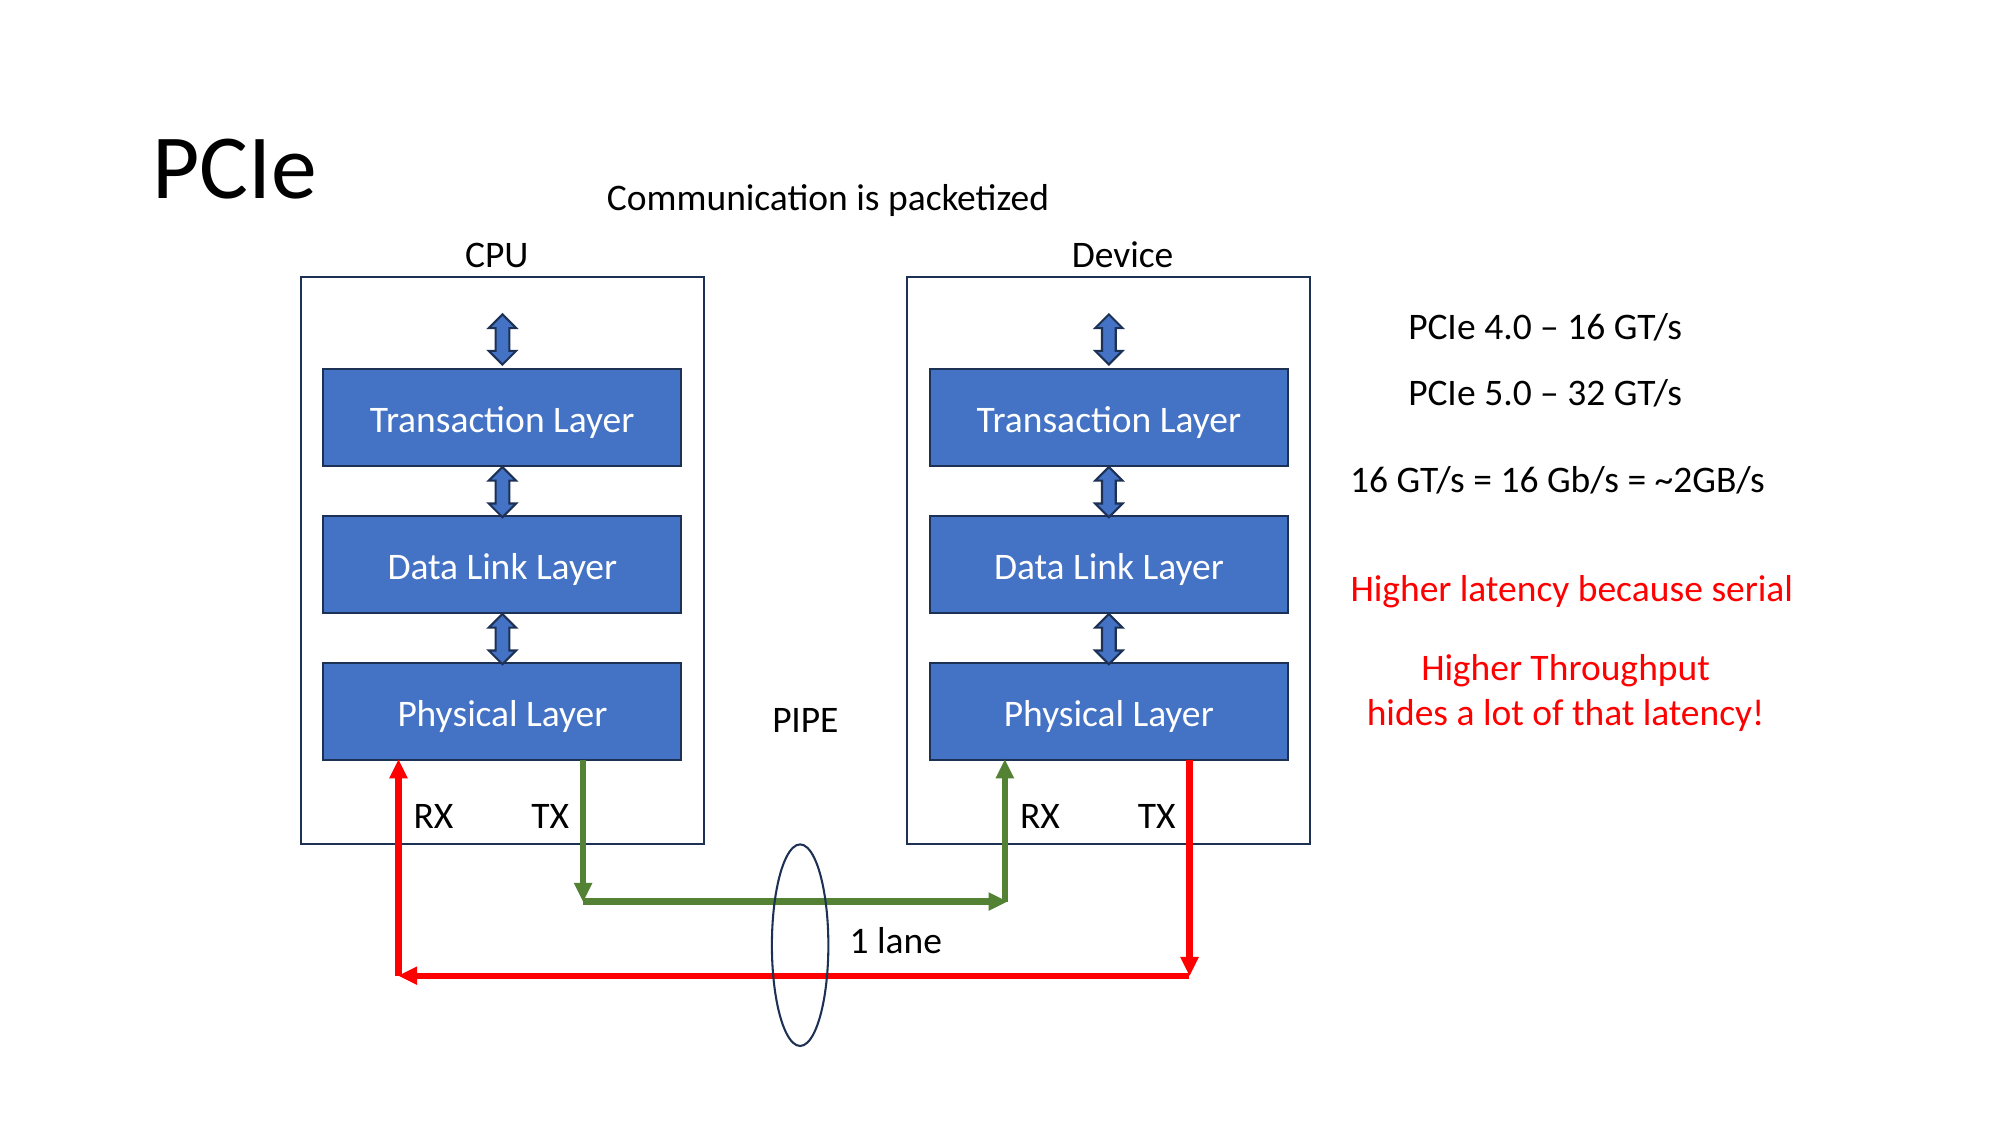

# PCIe
Communication is packetized
CPU
Device

PCIe 4.0 – 16 GT/s

PCIe 5.0 – 32 GT/s
Transaction Layer
Transaction Layer
16 GT/s = 16 Gb/s = ~2GB/s

Data Link Layer
Data Link Layer
Higher latency because serial

Higher Throughput
hides a lot of that latency!
Physical Layer
Physical Layer
PIPE
RX
TX
RX
TX

1 lane